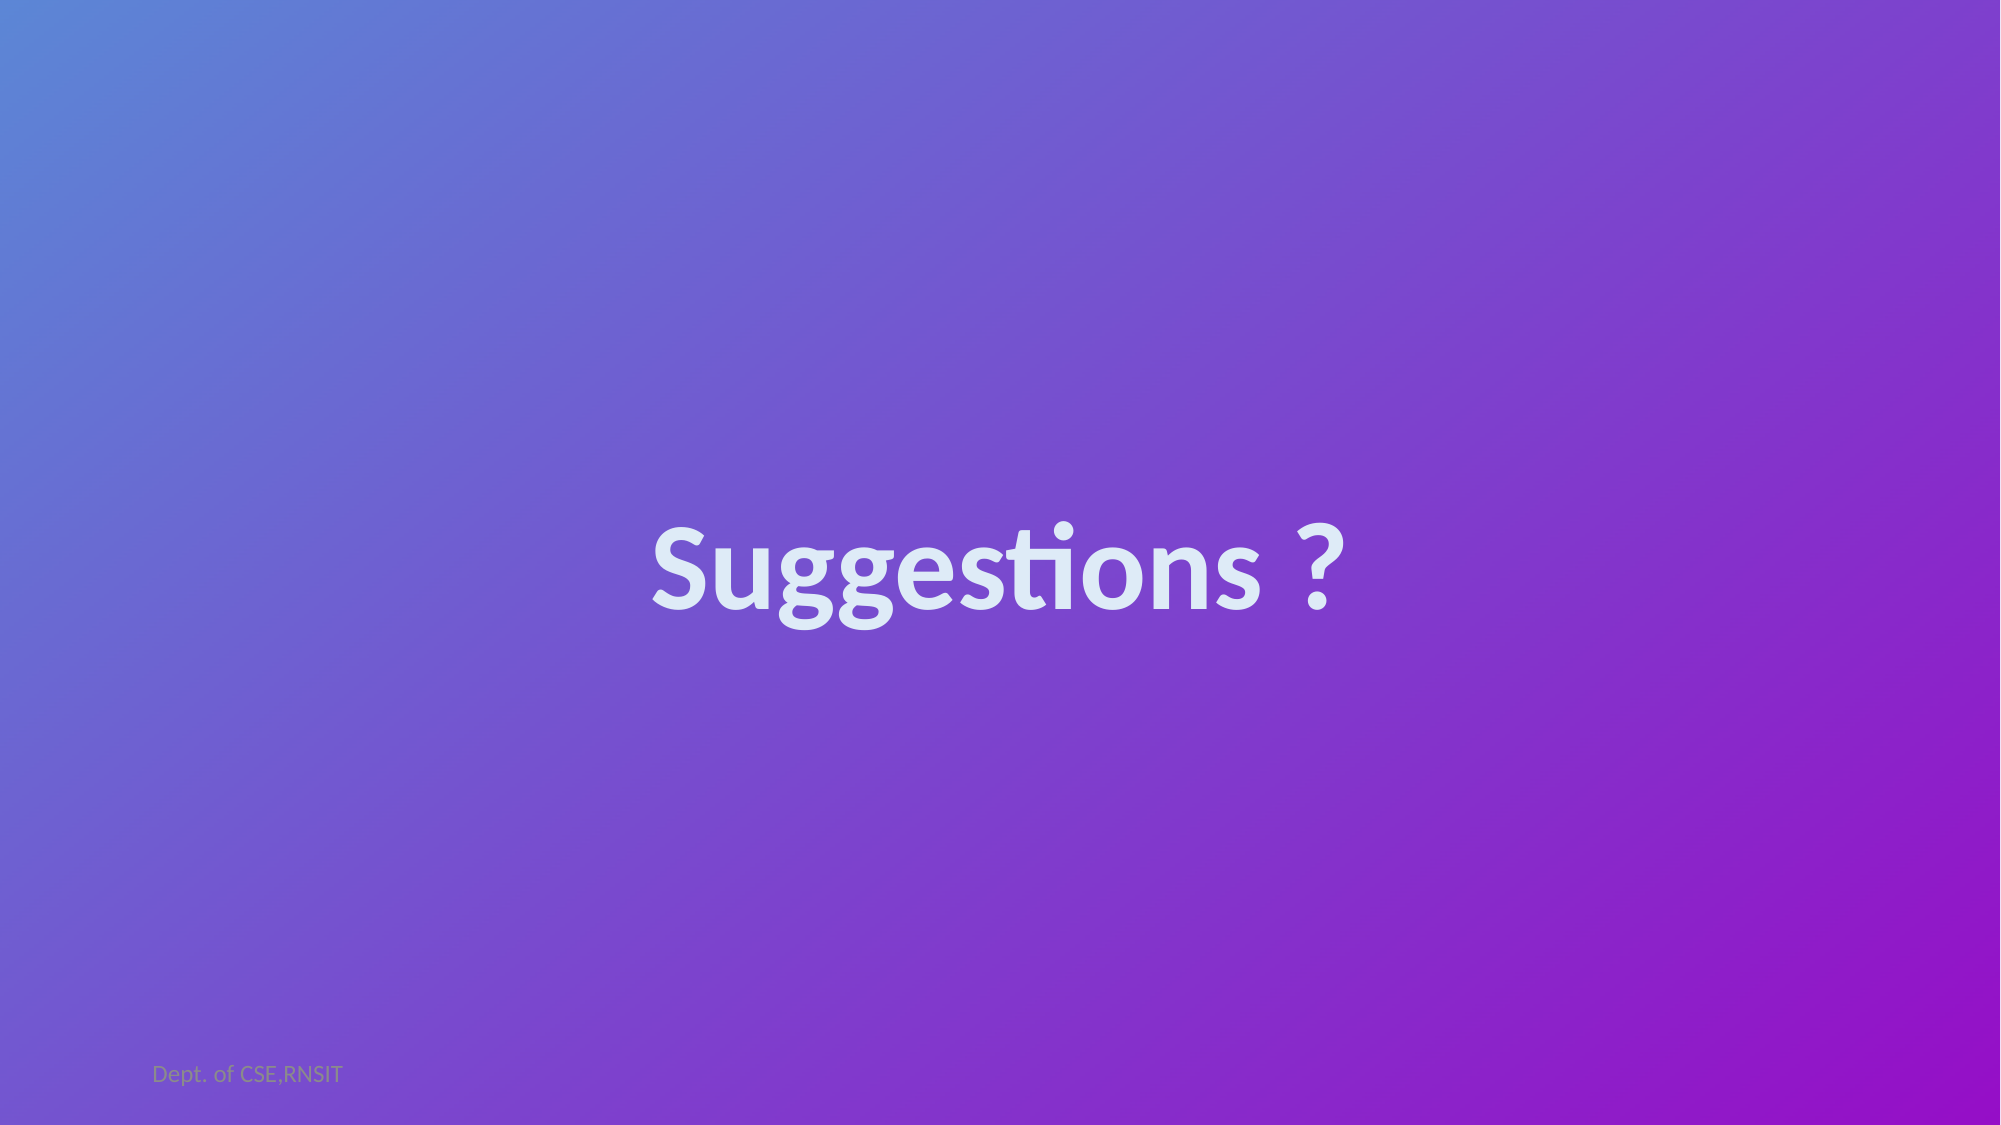

# Suggestions ?
Dept. of CSE,RNSIT
2019 - 20
24